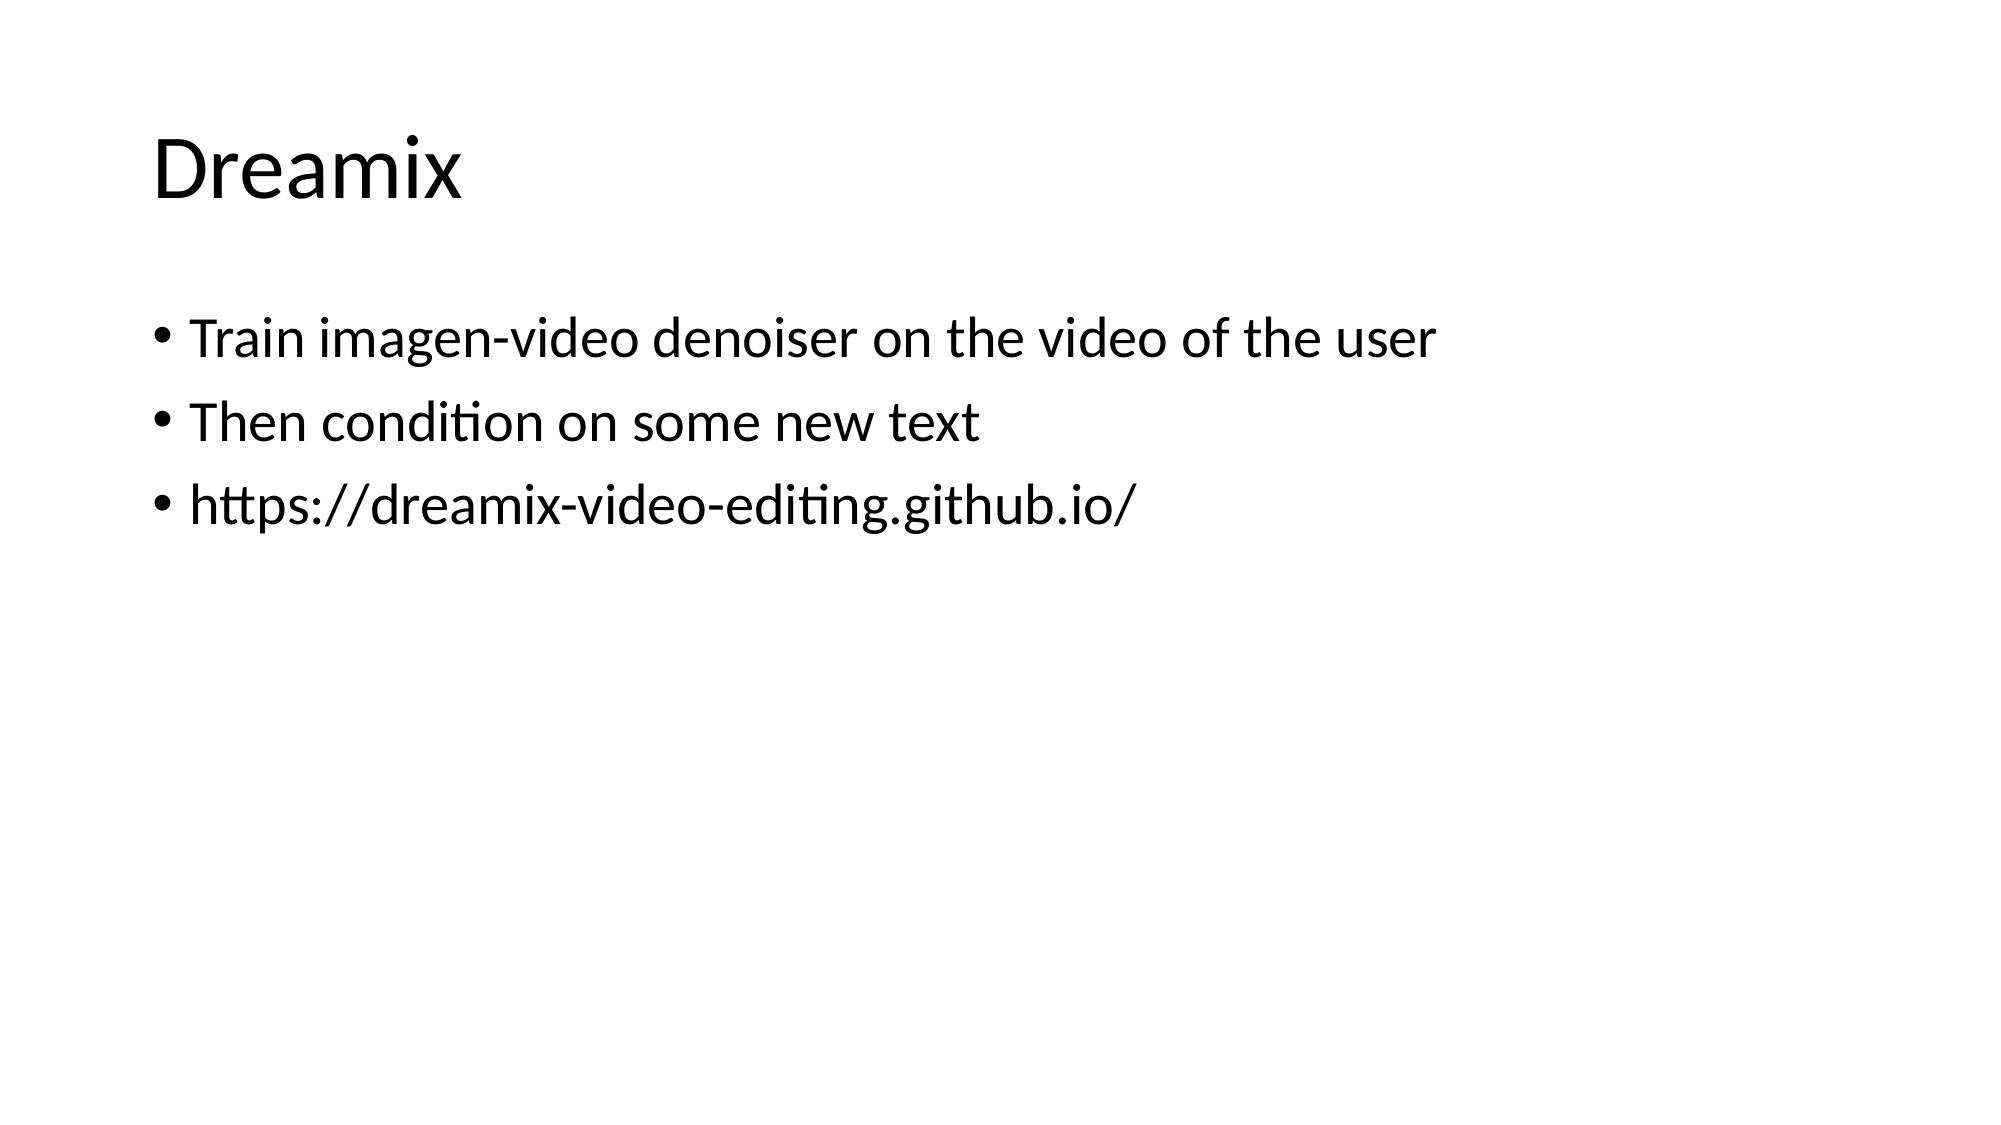

# Dreamix
Train imagen-video denoiser on the video of the user
Then condition on some new text
https://dreamix-video-editing.github.io/